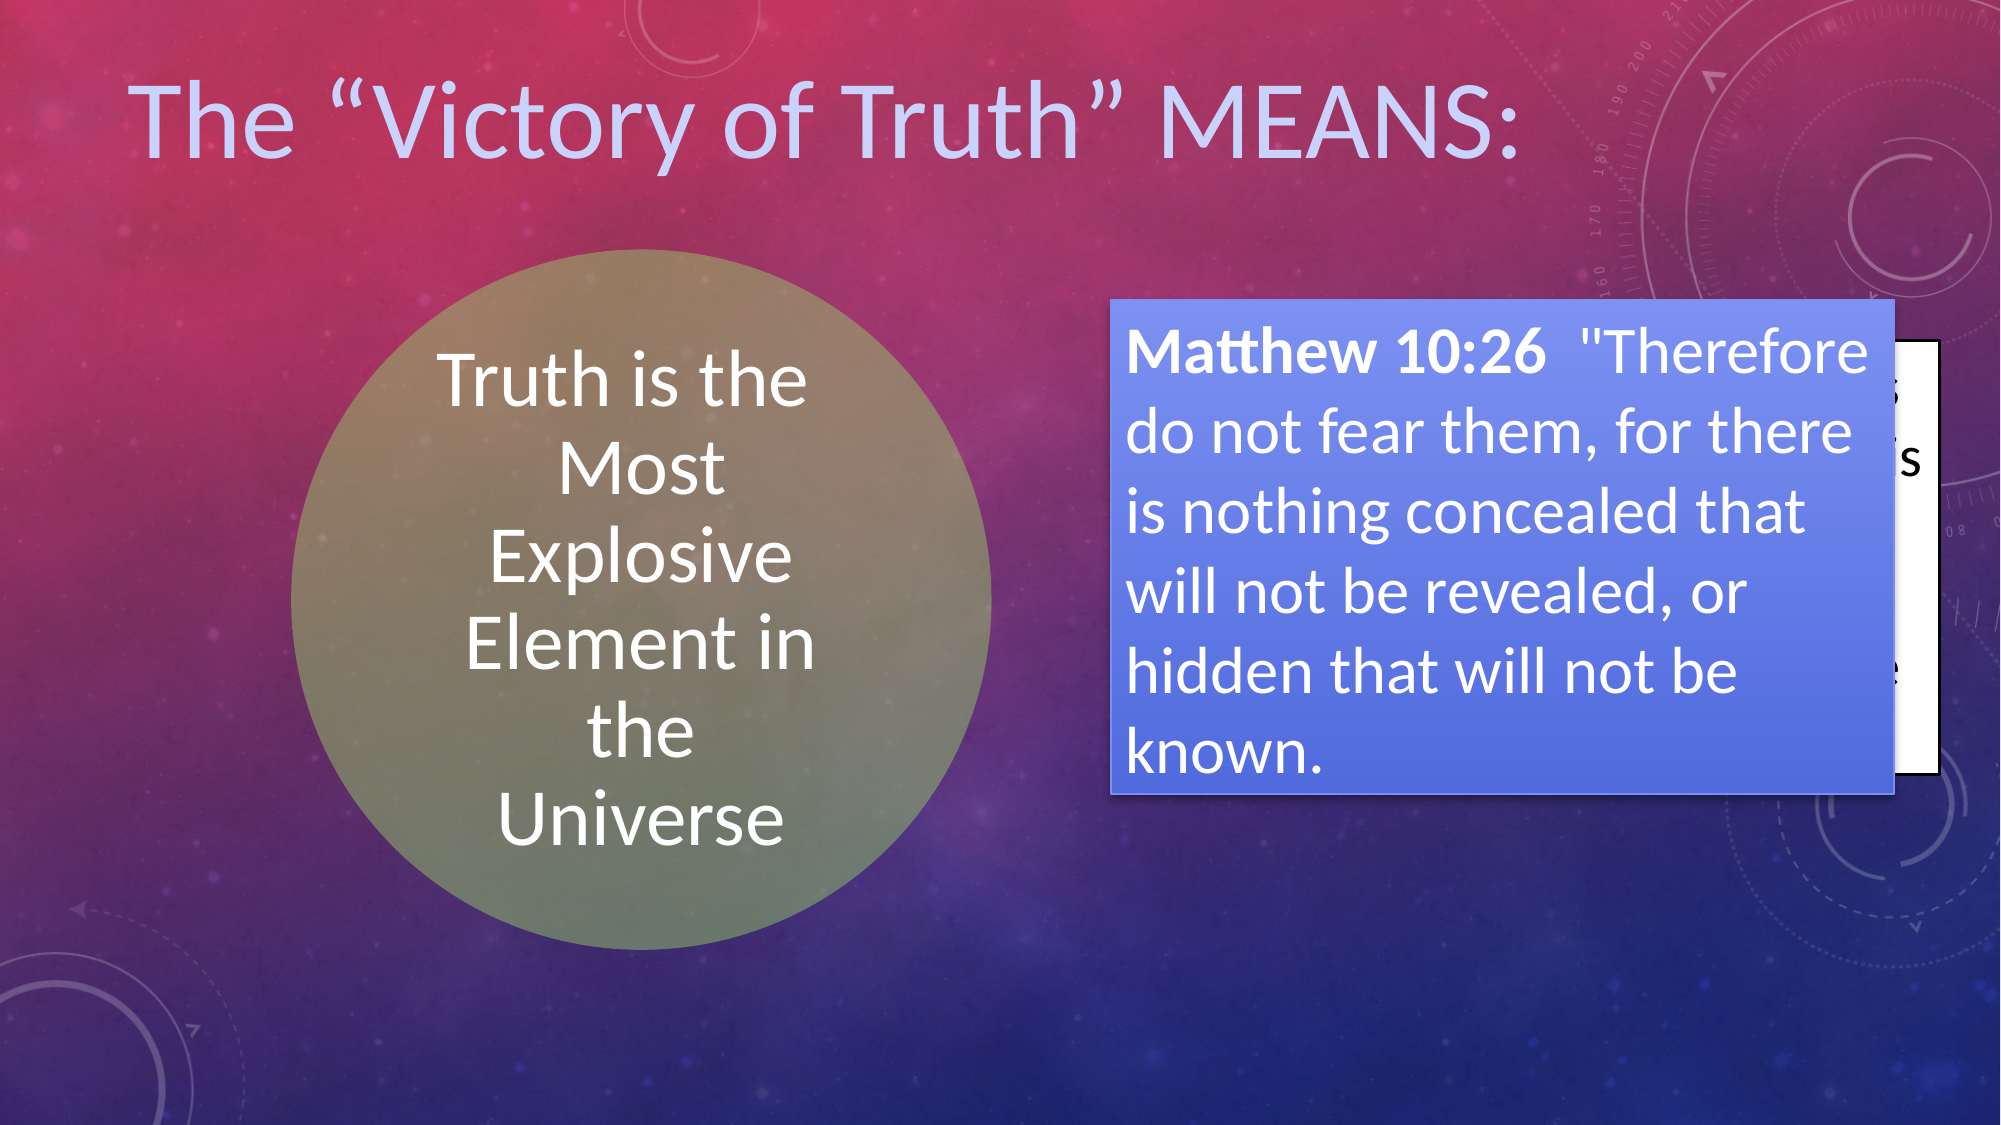

# The “Victory of Truth” MEANS:
Truth is the   Most Explosive Element in the Universe
Romans 2:16  on the day when, according to my gospel, God will judge the secrets of men through Christ Jesus.
Matthew 10:26  "Therefore do not fear them, for there is nothing concealed that will not be revealed, or hidden that will not be known.
Hebrews 4:13  And there is no creature hidden from His sight, but all things are open and laid bare to the eyes of Him with whom we have to do.